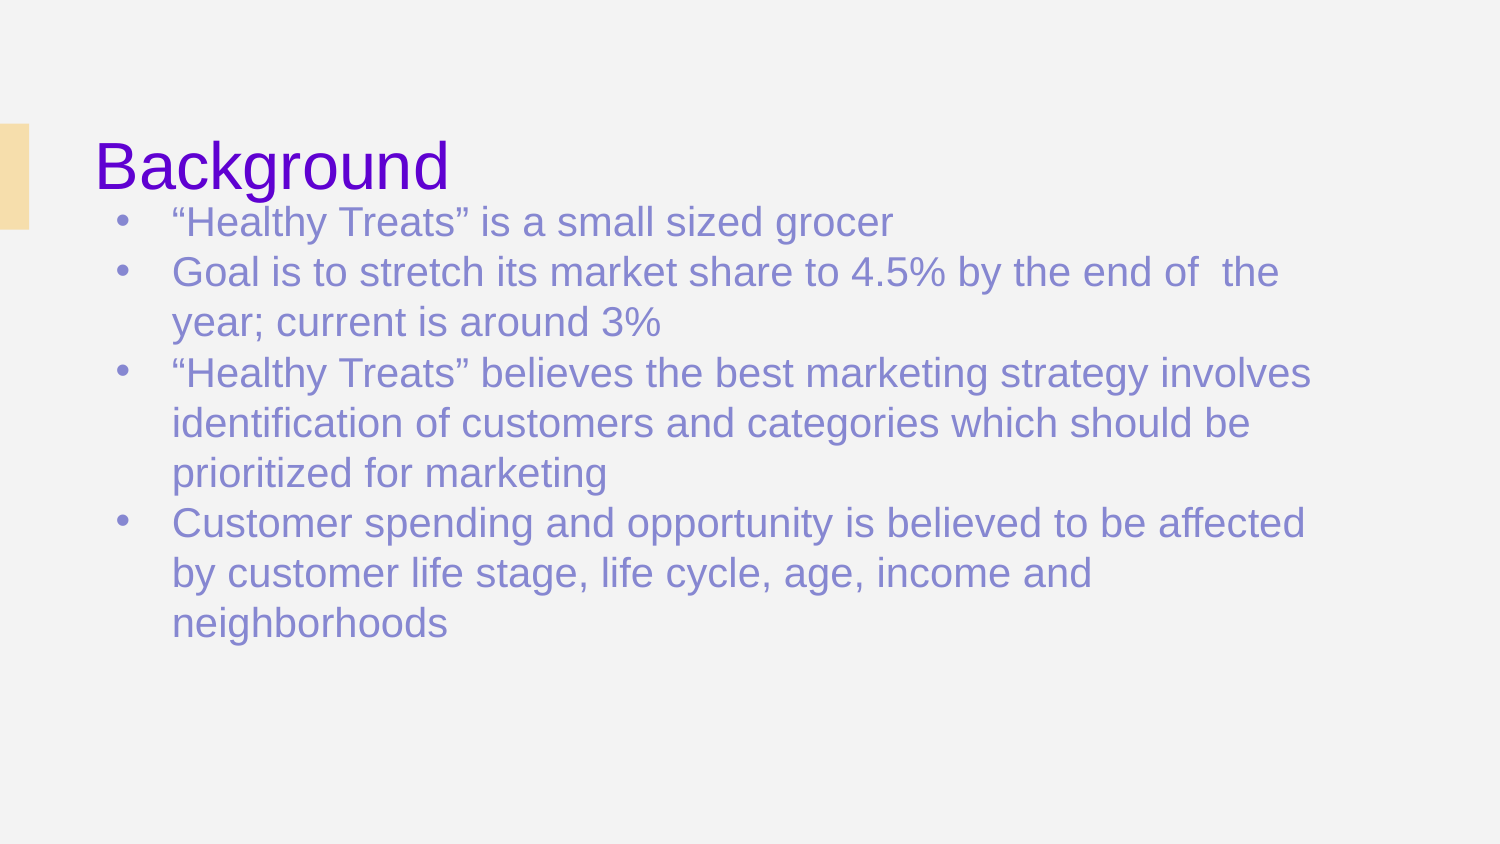

# Background

“Healthy Treats” is a small sized grocer
Goal is to stretch its market share to 4.5% by the end of  the year; current is around 3%
“Healthy Treats” believes the best marketing strategy involves identification of customers and categories which should be prioritized for marketing
Customer spending and opportunity is believed to be affected by customer life stage, life cycle, age, income and neighborhoods